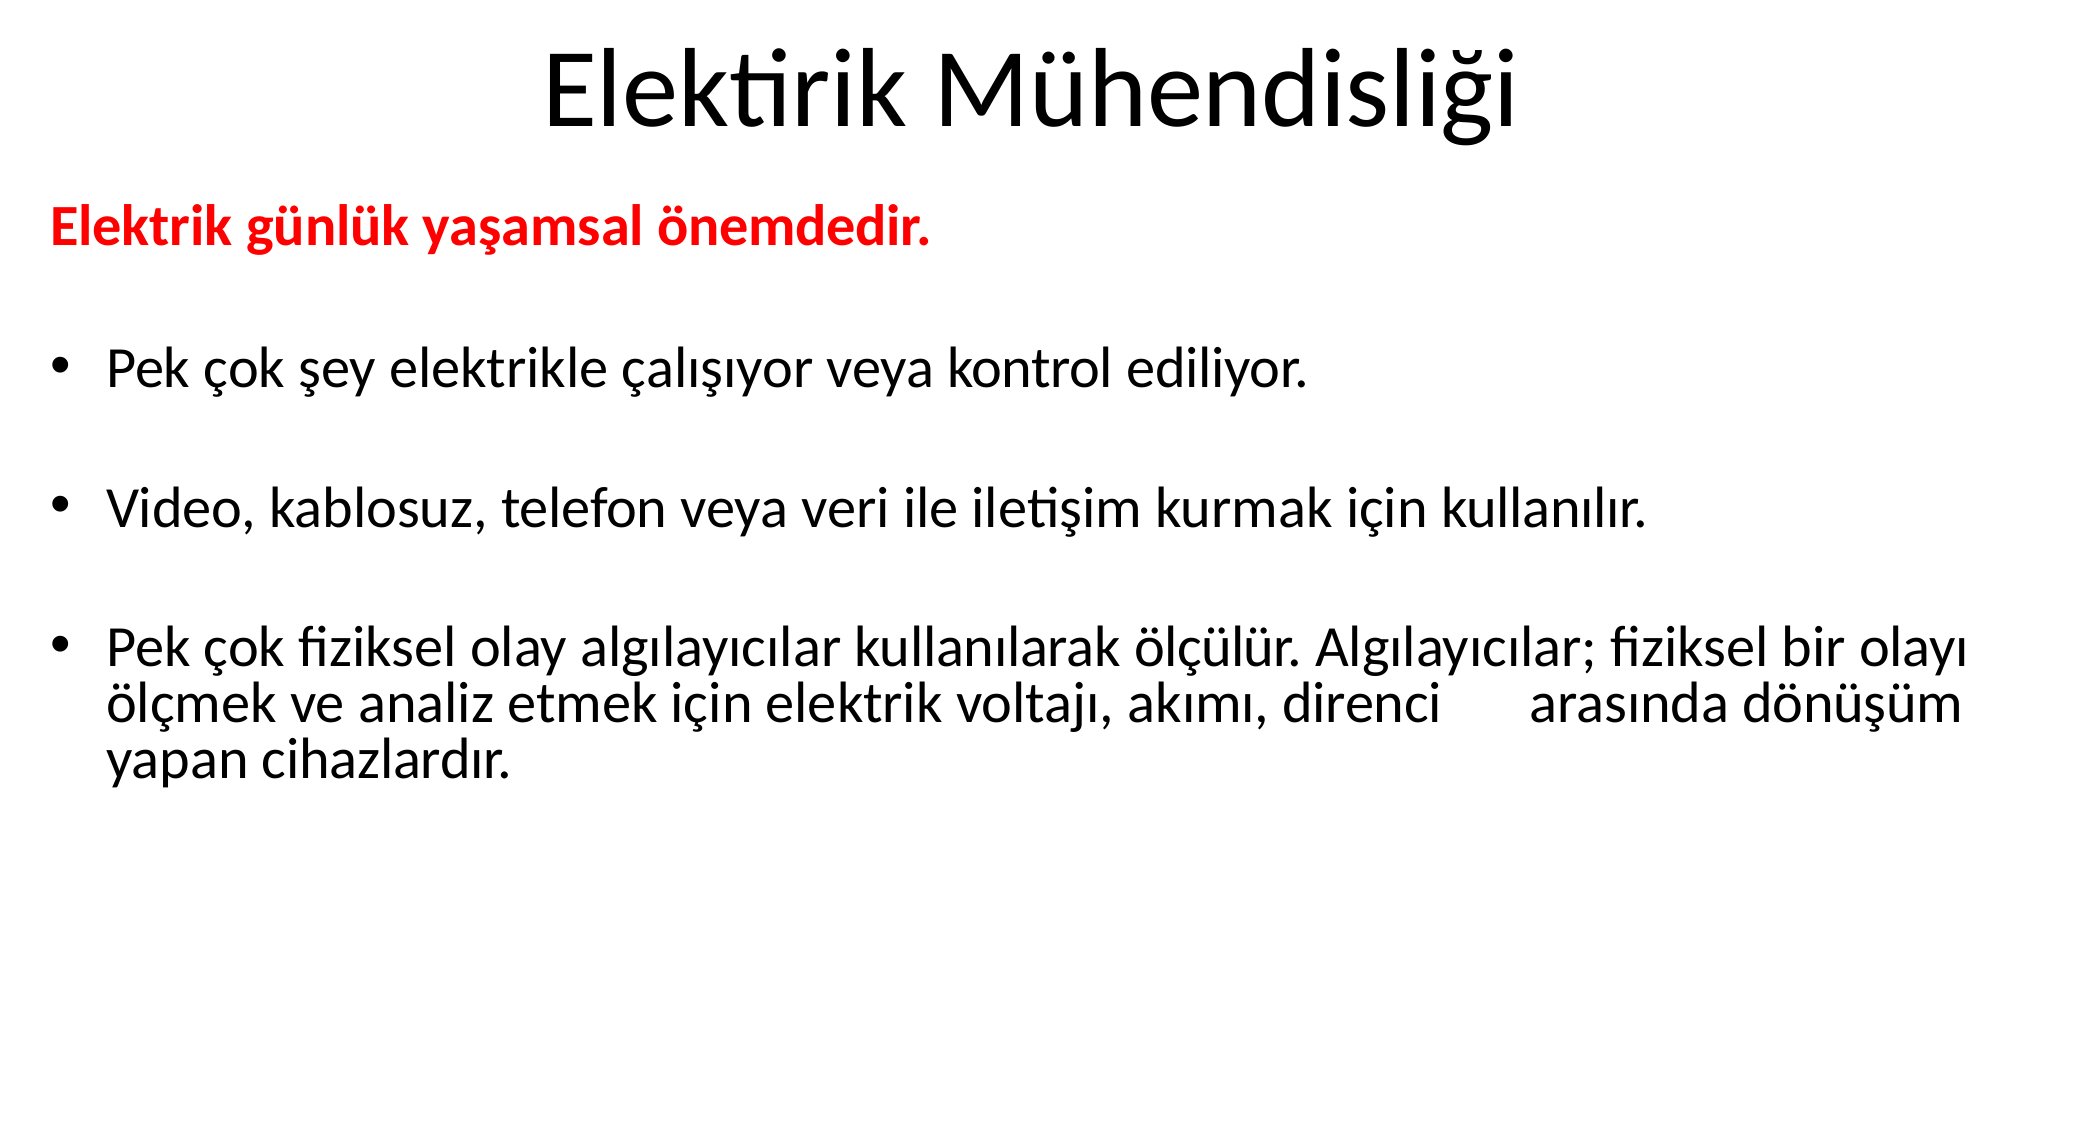

# Elektirik Mühendisliği
Elektrik günlük yaşamsal önemdedir.

Pek çok şey elektrikle çalışıyor veya kontrol ediliyor.

Video, kablosuz, telefon veya veri ile iletişim kurmak için kullanılır.

Pek çok fiziksel olay algılayıcılar kullanılarak ölçülür. Algılayıcılar; fiziksel bir olayı ölçmek ve analiz etmek için elektrik voltajı, akımı, direnci	arasında dönüşüm yapan cihazlardır.